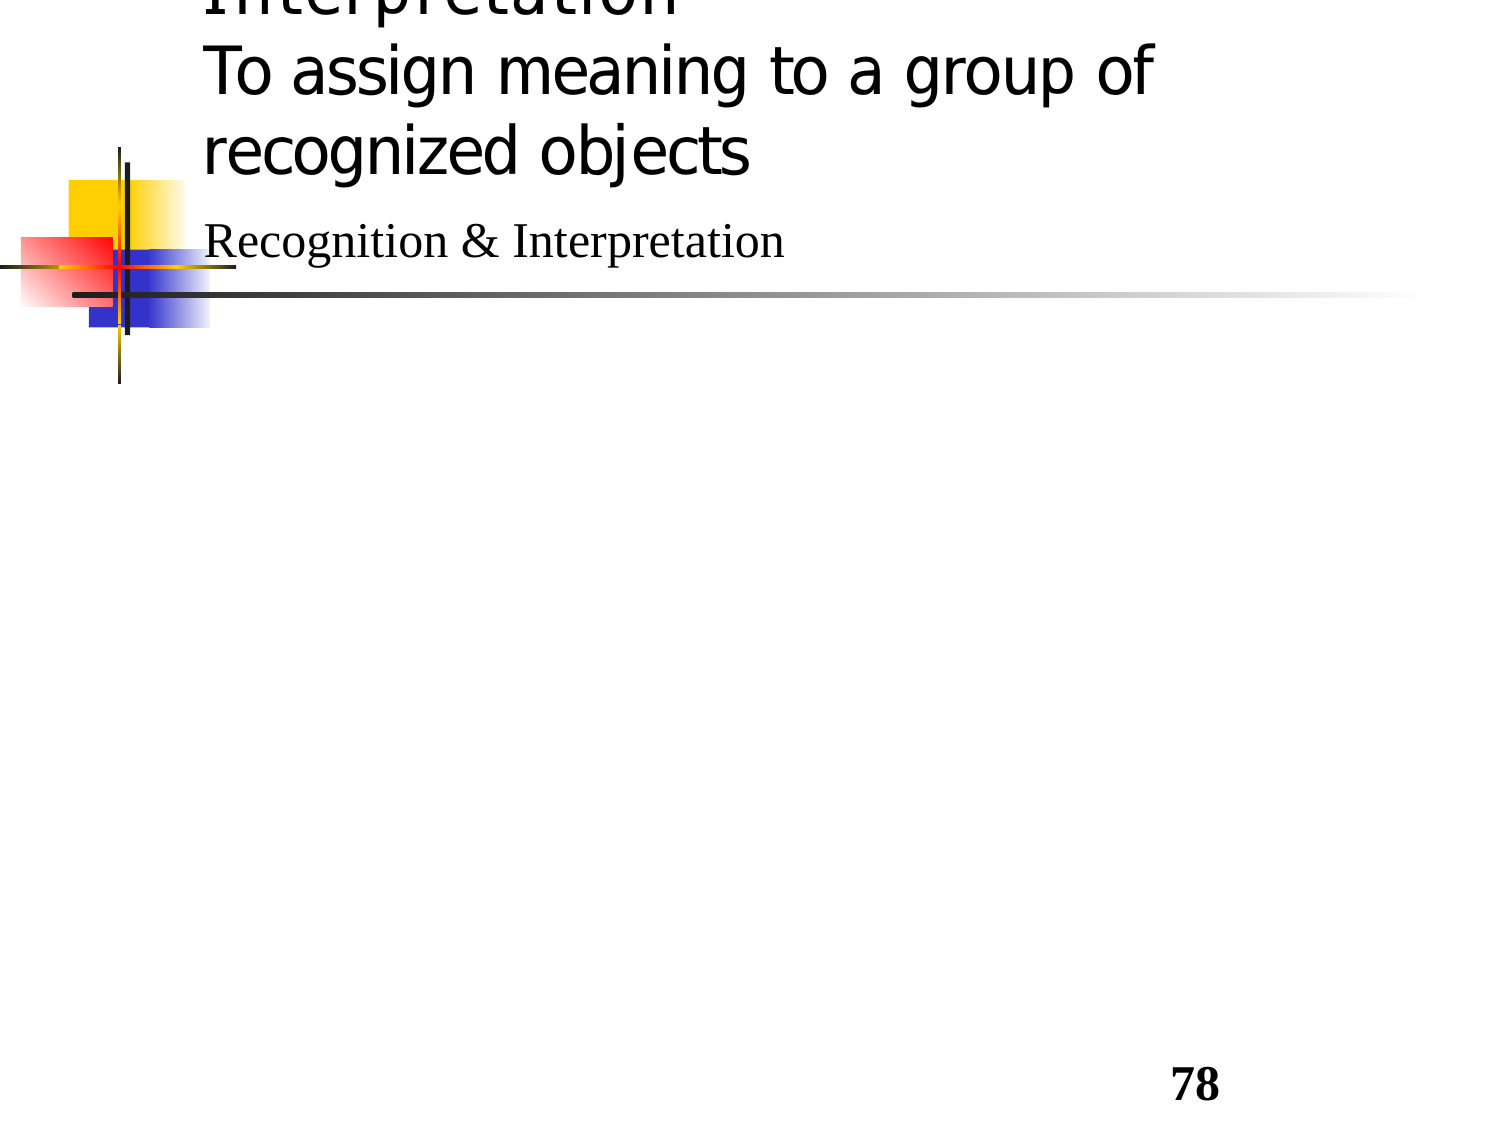

Recognition & Interpretation
Recognition
To assign a label to an object based on information provided by the descriptors

Interpretation
To assign meaning to a group of recognized objects

78